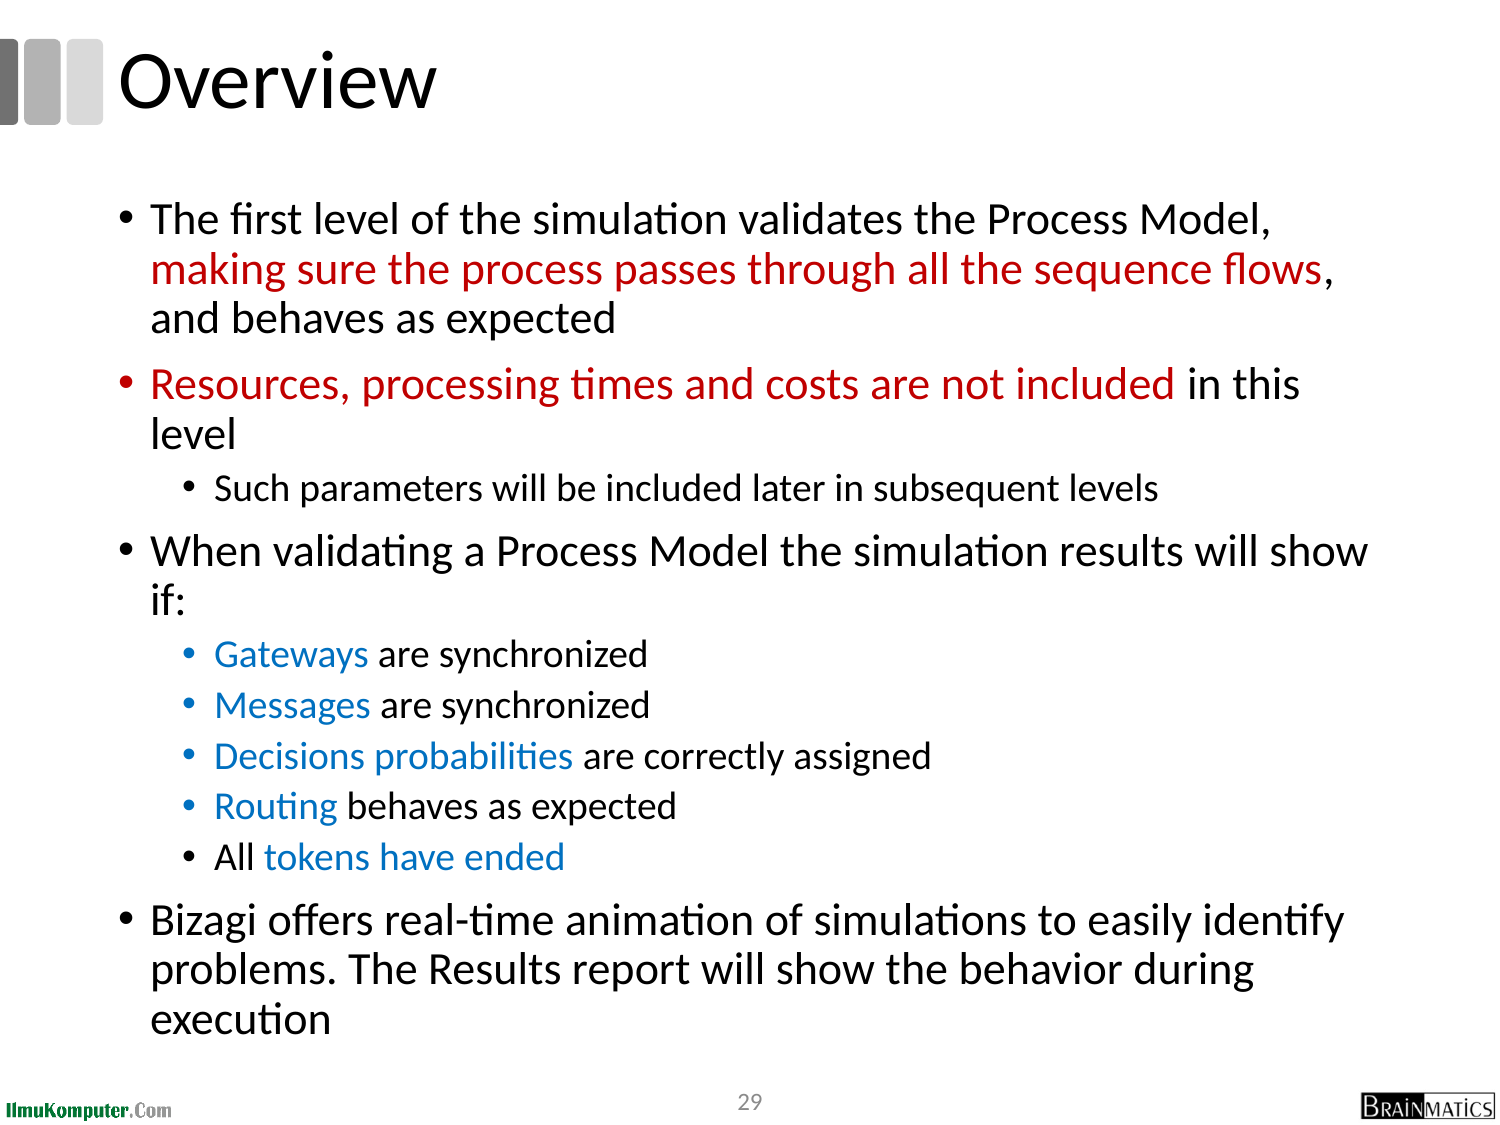

# Overview
The first level of the simulation validates the Process Model, making sure the process passes through all the sequence flows, and behaves as expected
Resources, processing times and costs are not included in this level
Such parameters will be included later in subsequent levels
When validating a Process Model the simulation results will show if:
Gateways are synchronized
Messages are synchronized
Decisions probabilities are correctly assigned
Routing behaves as expected
All tokens have ended
Bizagi offers real-time animation of simulations to easily identify problems. The Results report will show the behavior during execution

29